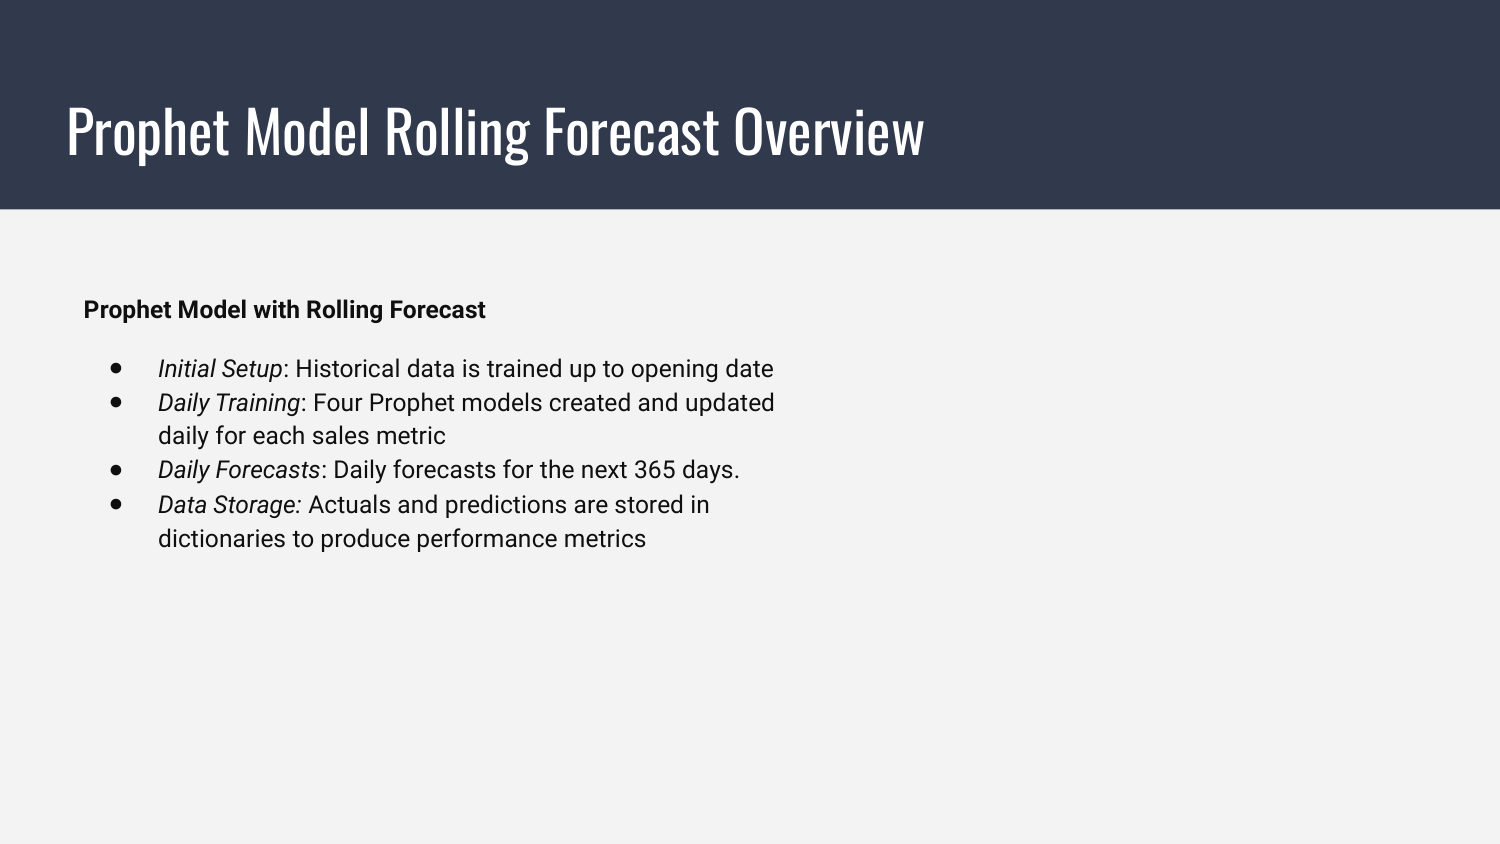

# Prophet Model Rolling Forecast Overview
Prophet Model with Rolling Forecast
Initial Setup: Historical data is trained up to opening date
Daily Training: Four Prophet models created and updated daily for each sales metric
Daily Forecasts: Daily forecasts for the next 365 days.
Data Storage: Actuals and predictions are stored in dictionaries to produce performance metrics